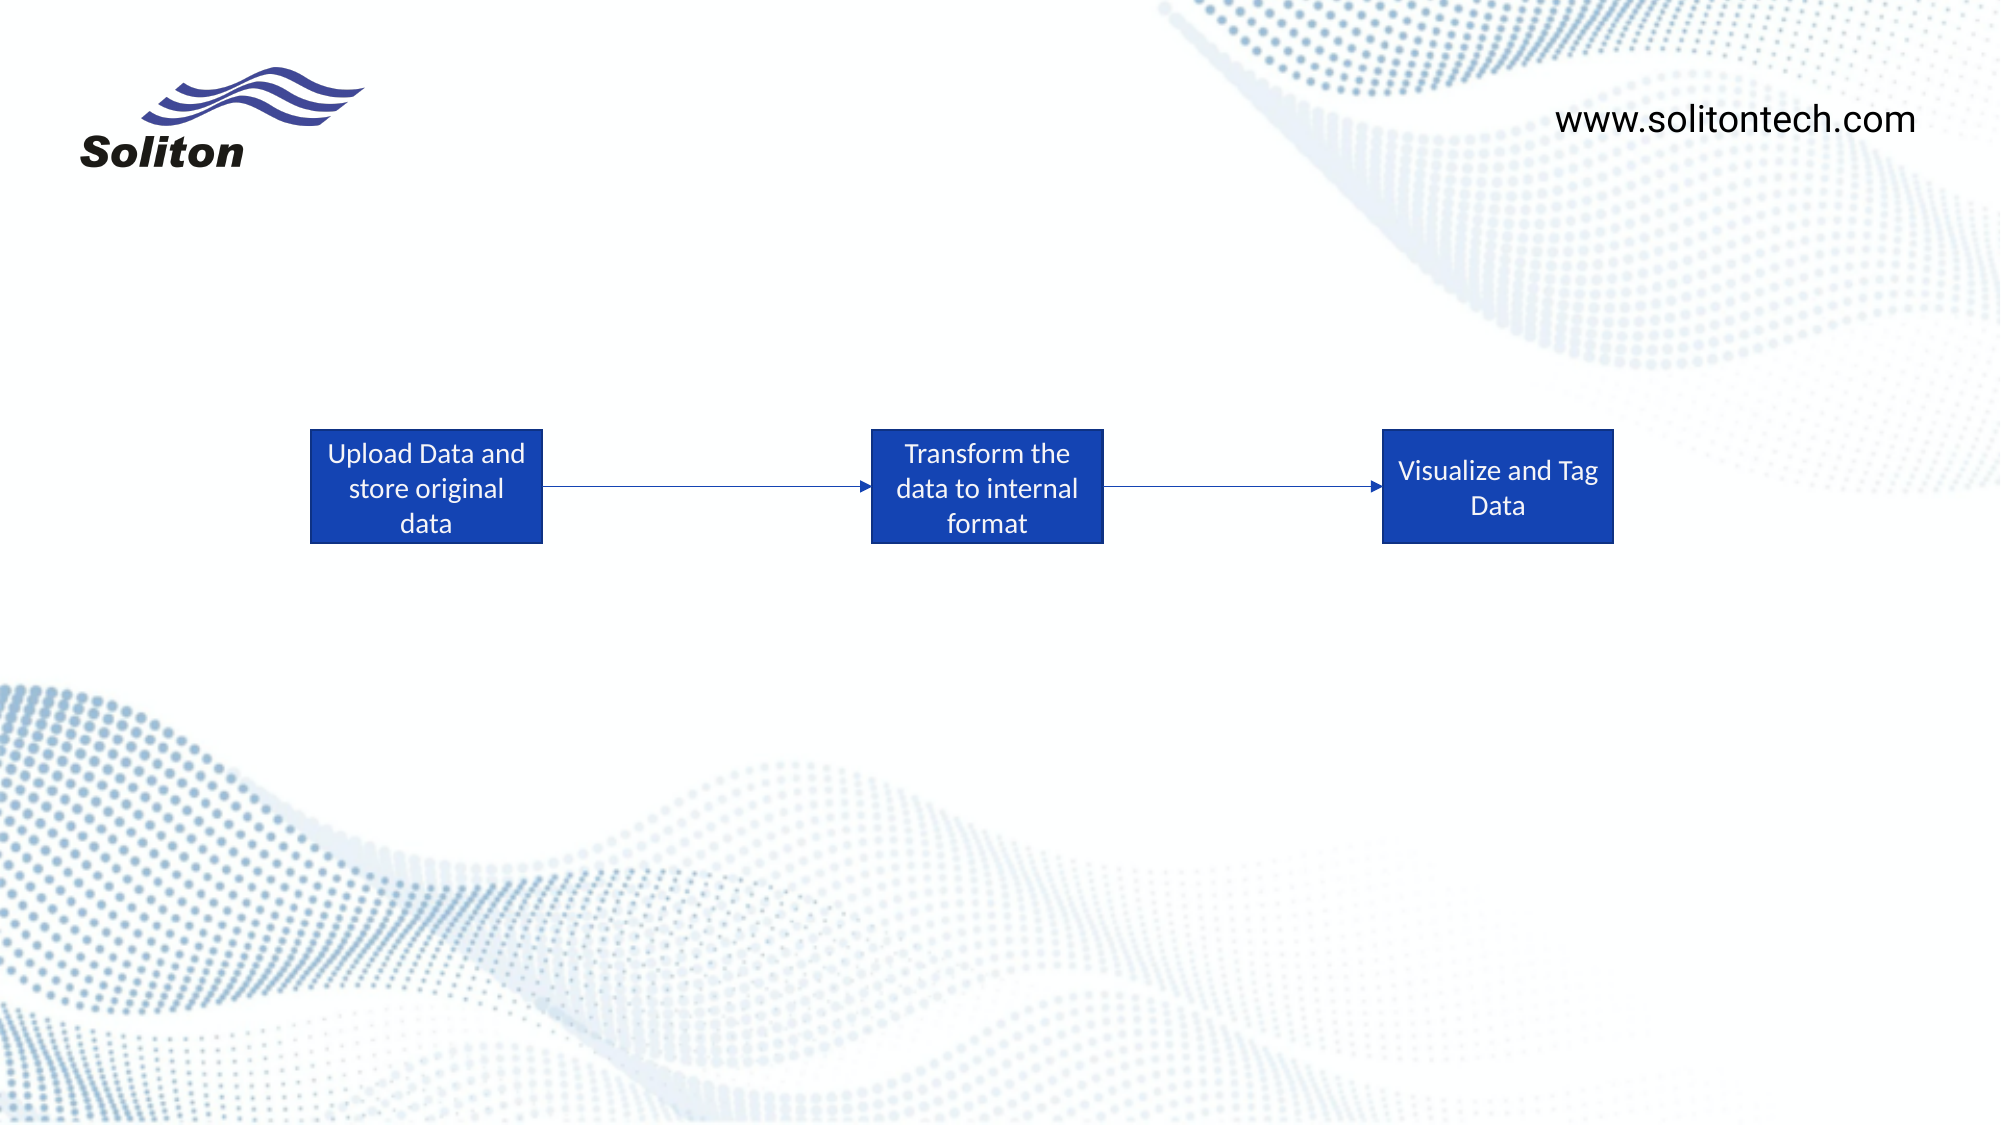

Upload Data and store original data
Transform the data to internal format
Visualize and Tag Data